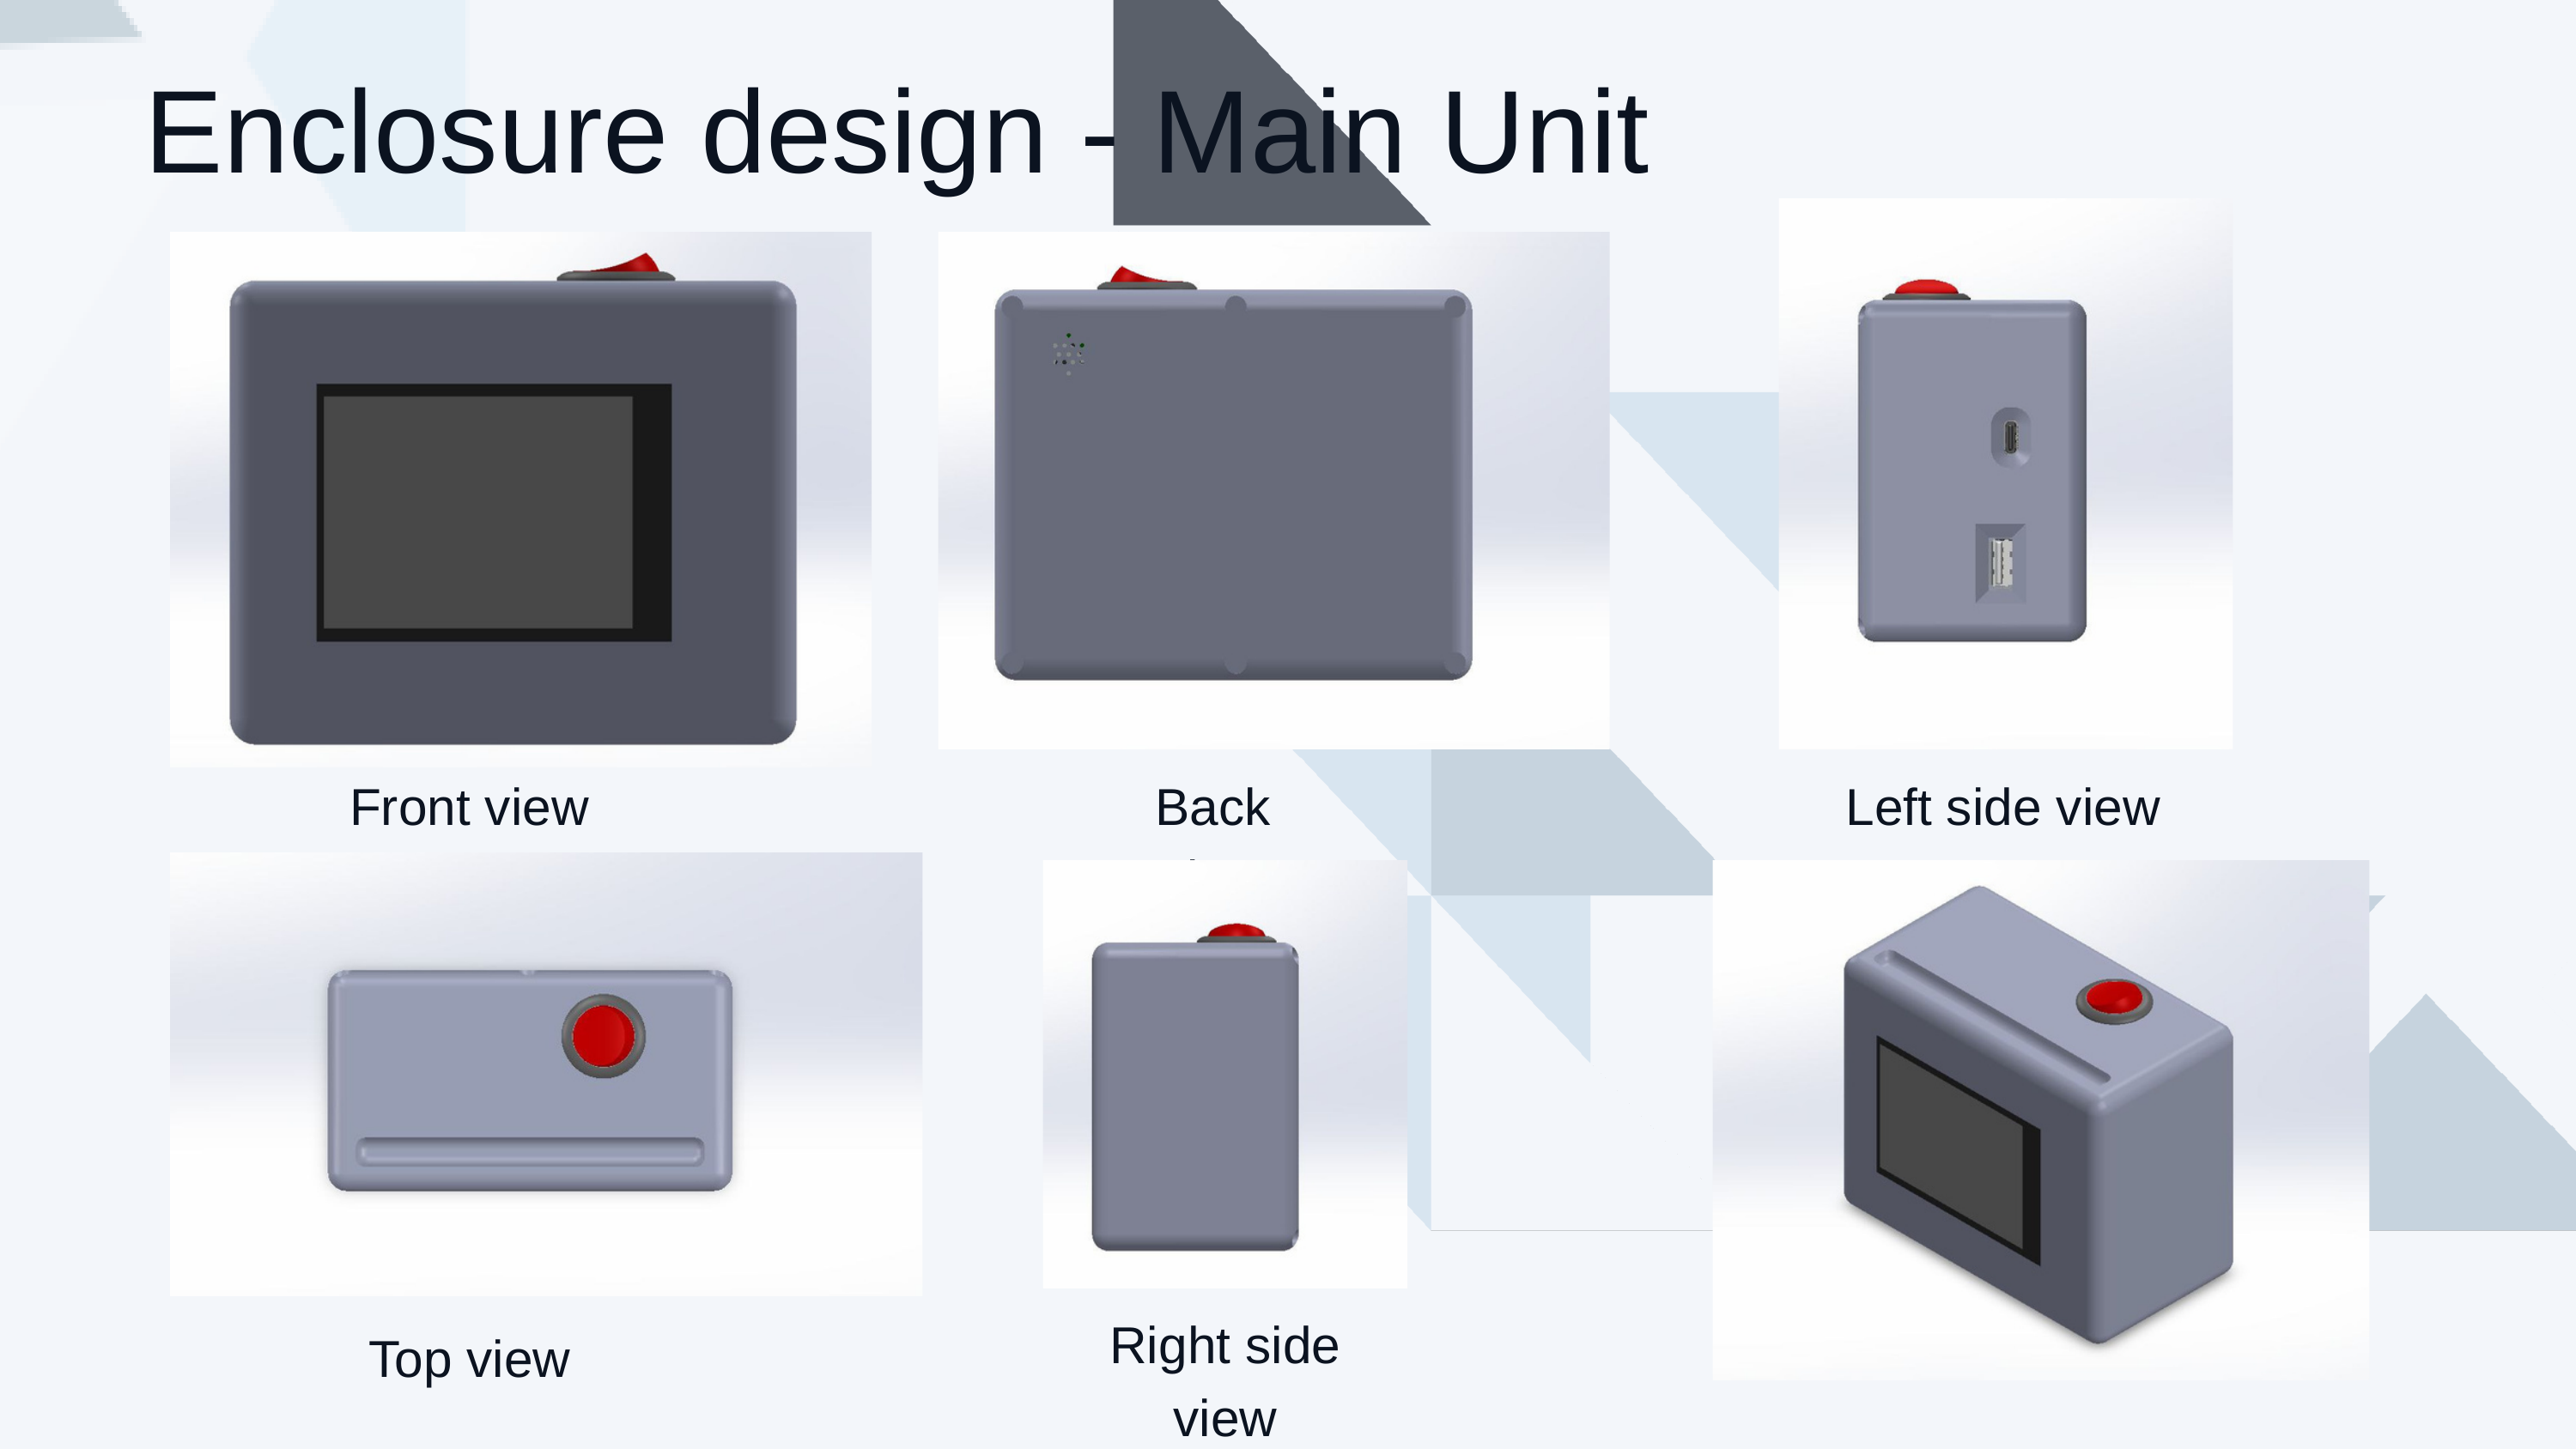

Enclosure design - Main Unit

Front view
Back view
Left side view

Right side view

Top view